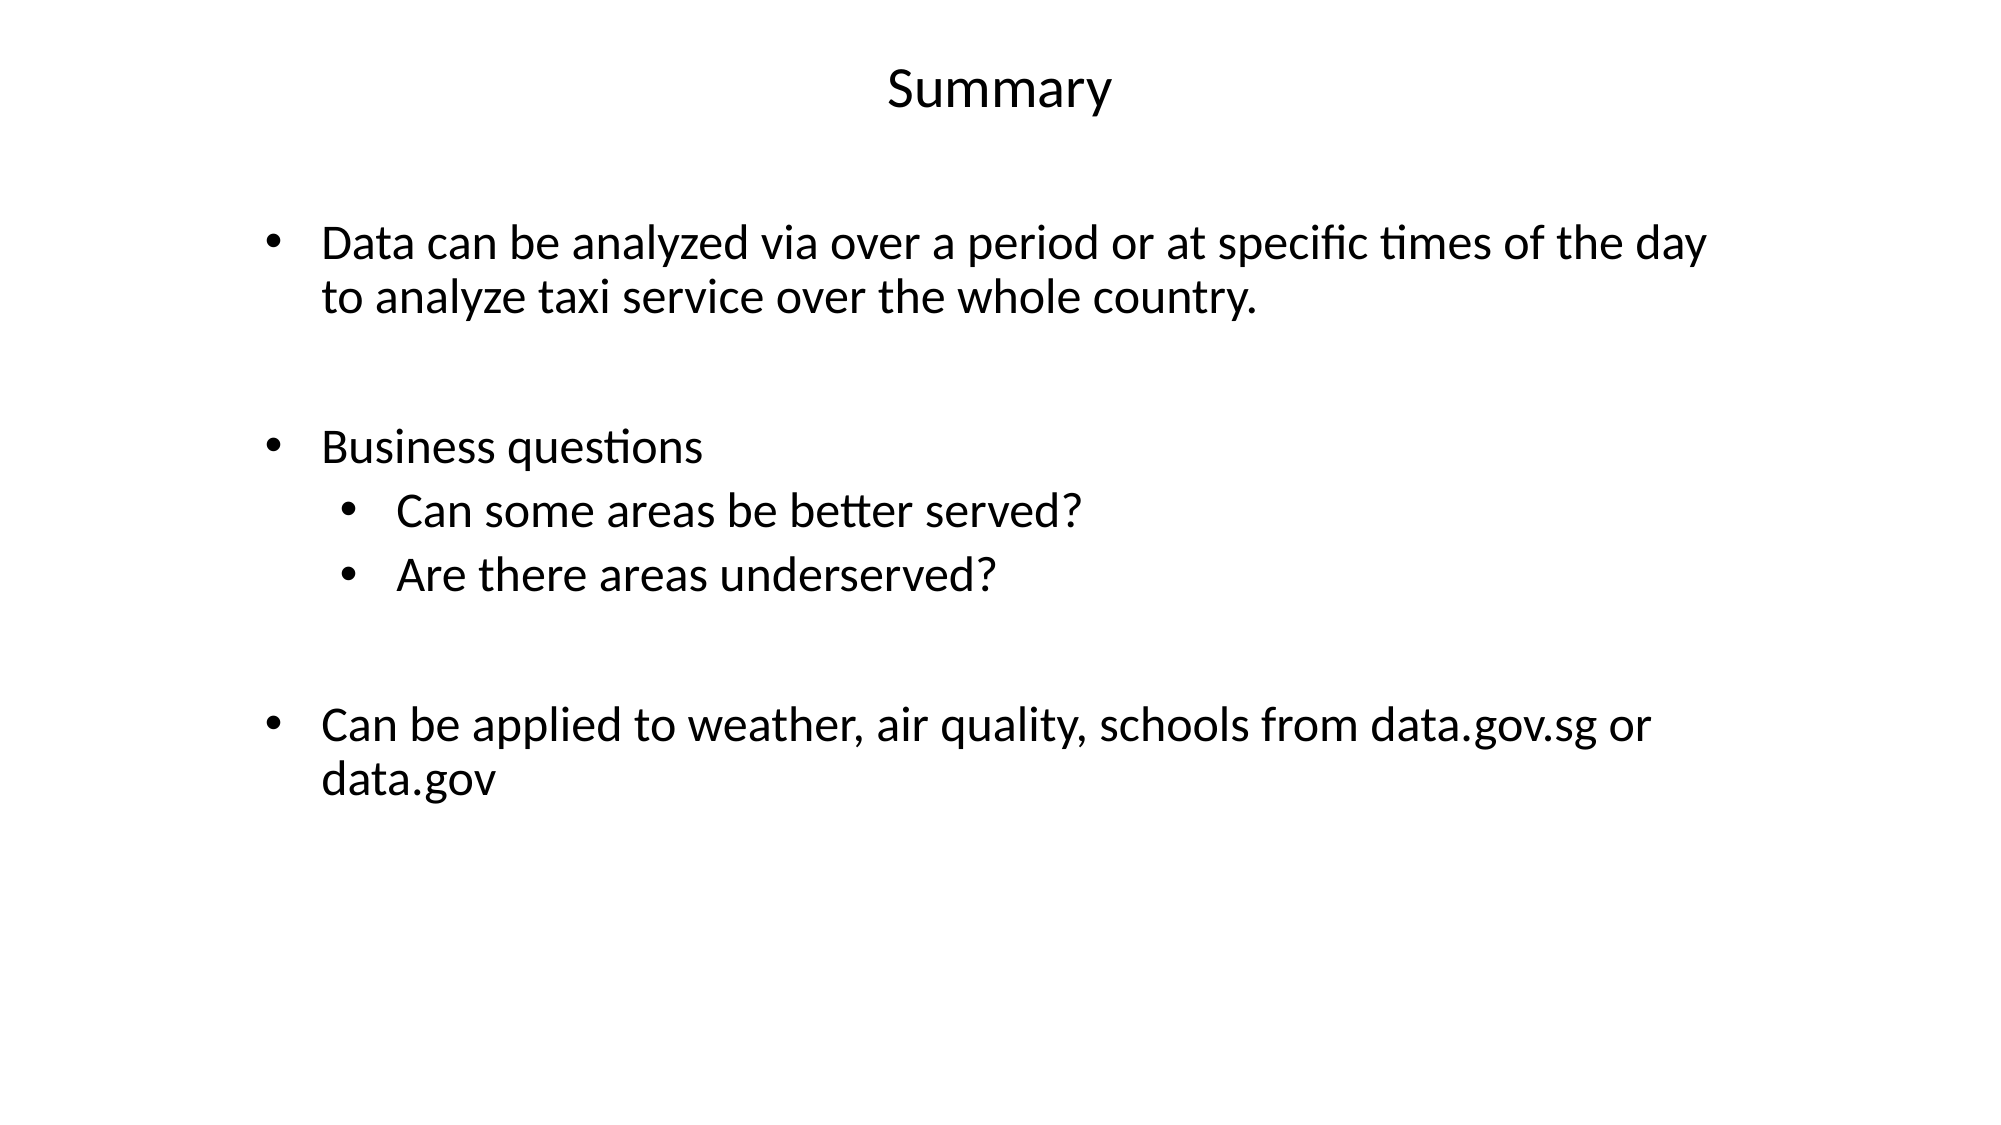

# Summary

Data can be analyzed via over a period or at specific times of the day to analyze taxi service over the whole country.

Business questions
Can some areas be better served?
Are there areas underserved?

Can be applied to weather, air quality, schools from data.gov.sg or data.gov